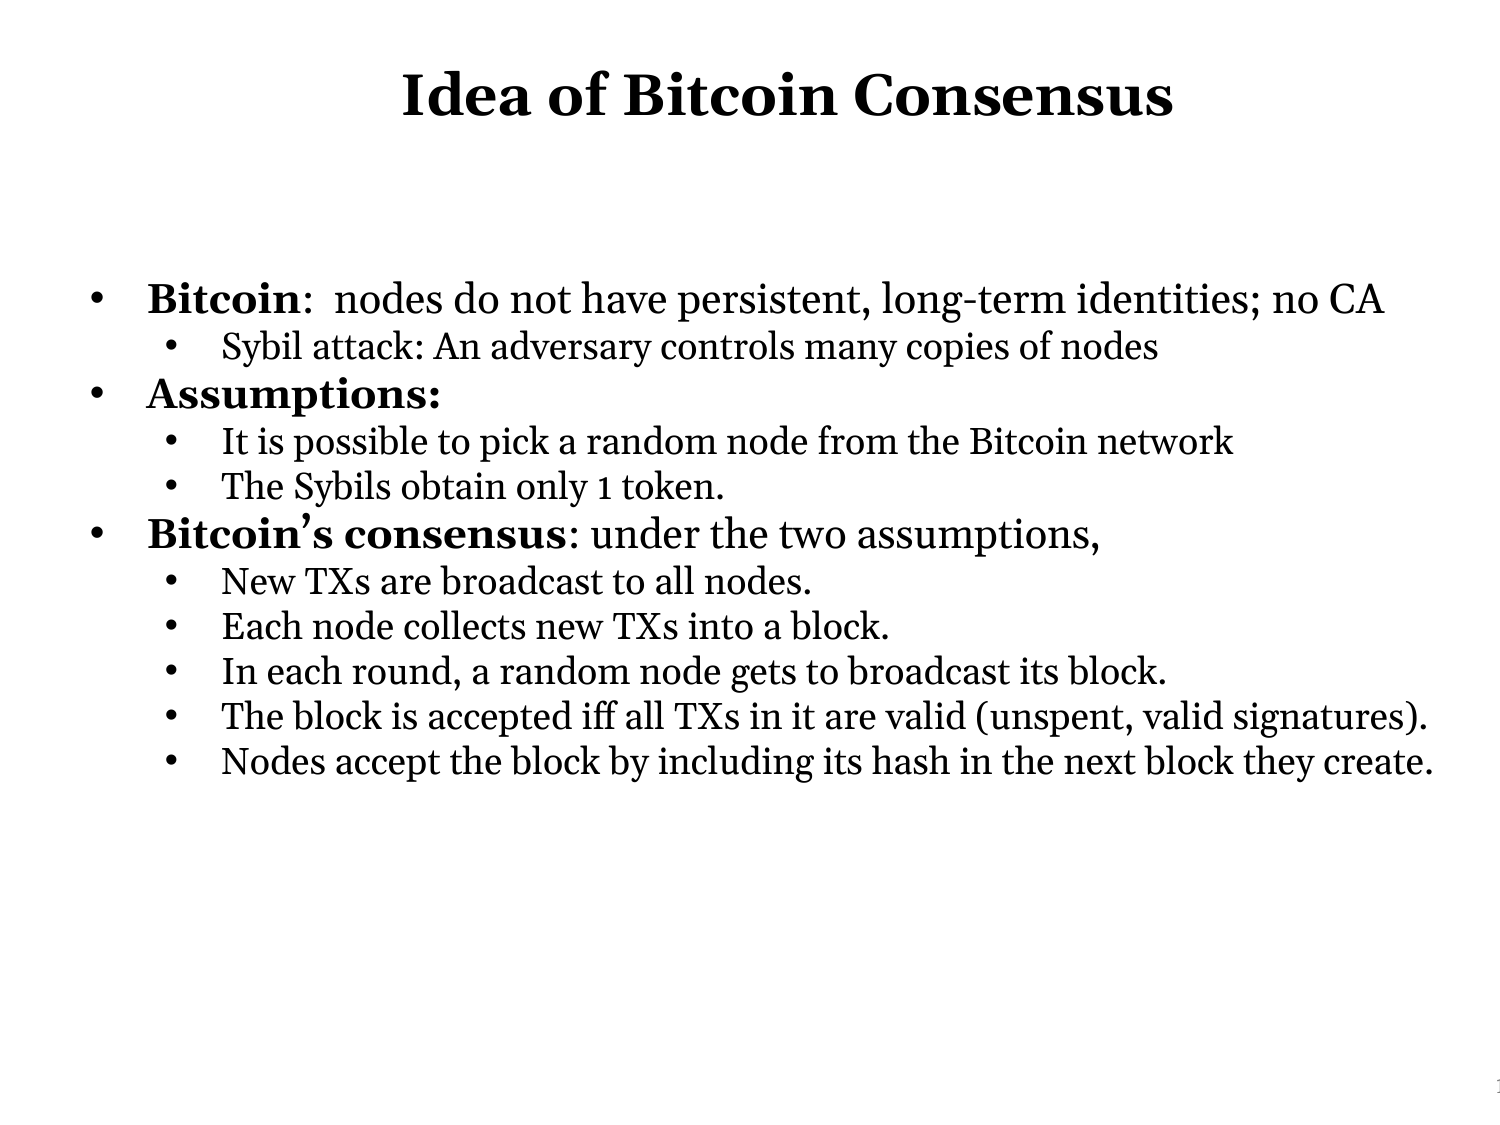

Idea of Bitcoin Consensus
Bitcoin:  nodes do not have persistent, long-term identities; no CA
Sybil attack: An adversary controls many copies of nodes
Assumptions:
It is possible to pick a random node from the Bitcoin network
The Sybils obtain only 1 token.
Bitcoin’s consensus: under the two assumptions,
New TXs are broadcast to all nodes.
Each node collects new TXs into a block.
In each round, a random node gets to broadcast its block.
The block is accepted iff all TXs in it are valid (unspent, valid signatures).
Nodes accept the block by including its hash in the next block they create.